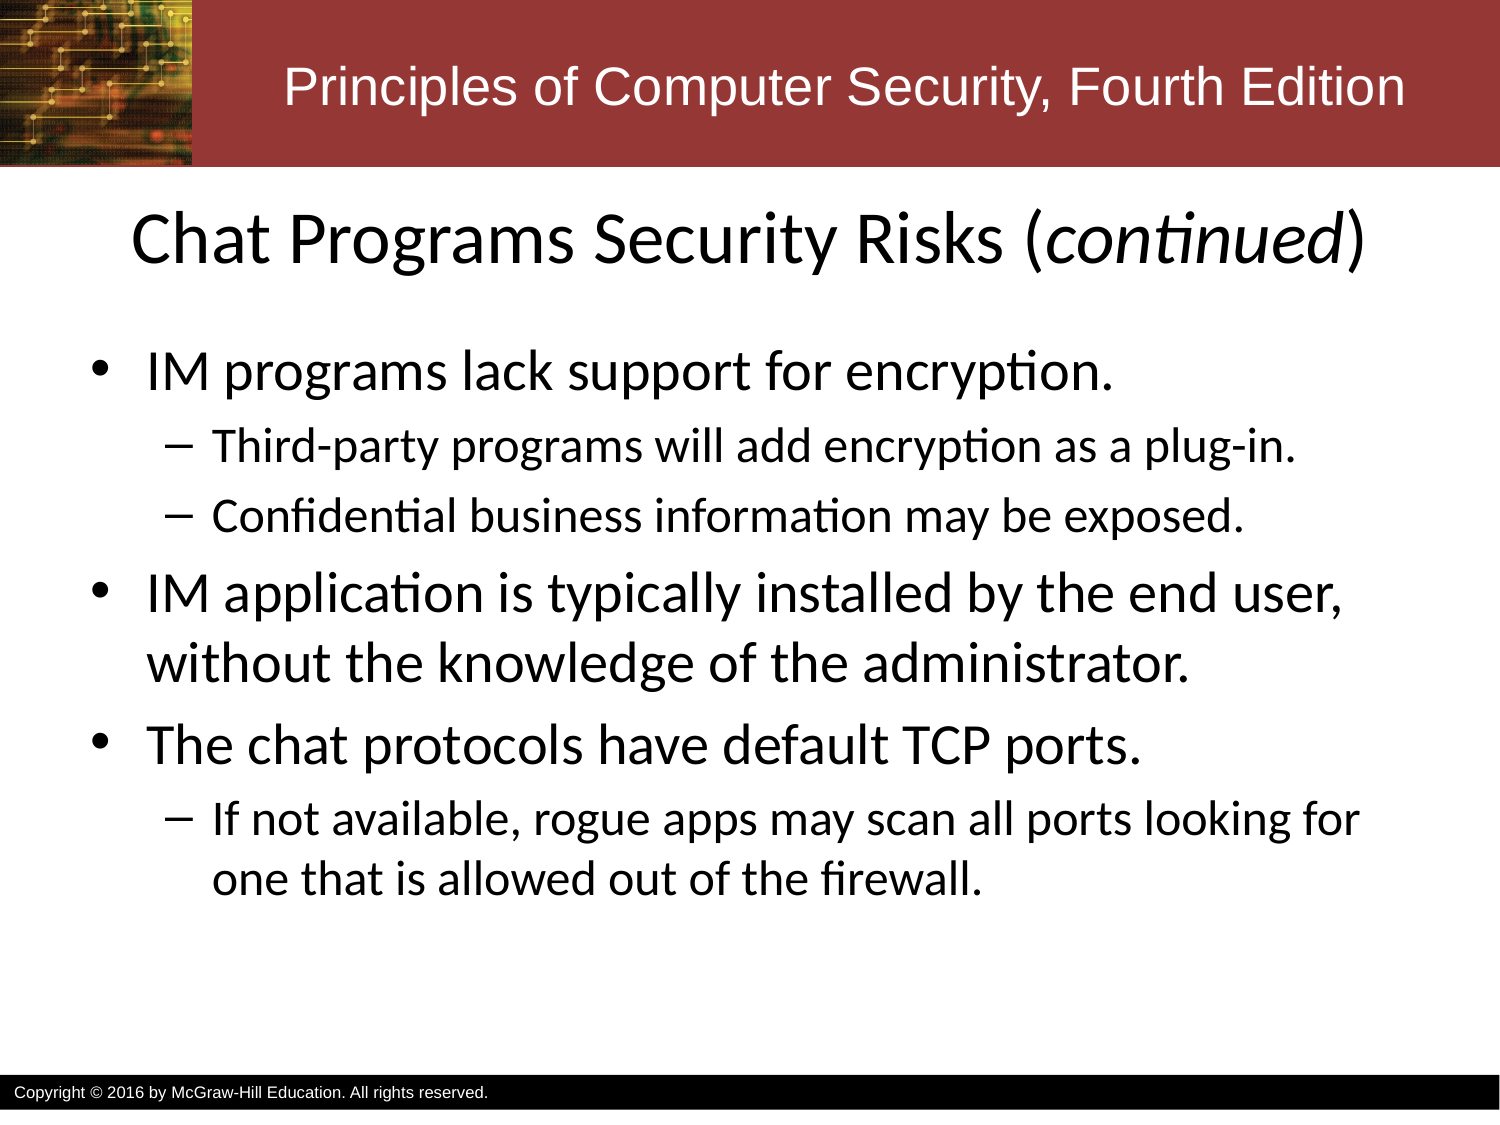

# Chat Programs Security Risks (continued)
IM programs lack support for encryption.
Third-party programs will add encryption as a plug-in.
Confidential business information may be exposed.
IM application is typically installed by the end user, without the knowledge of the administrator.
The chat protocols have default TCP ports.
If not available, rogue apps may scan all ports looking for one that is allowed out of the firewall.